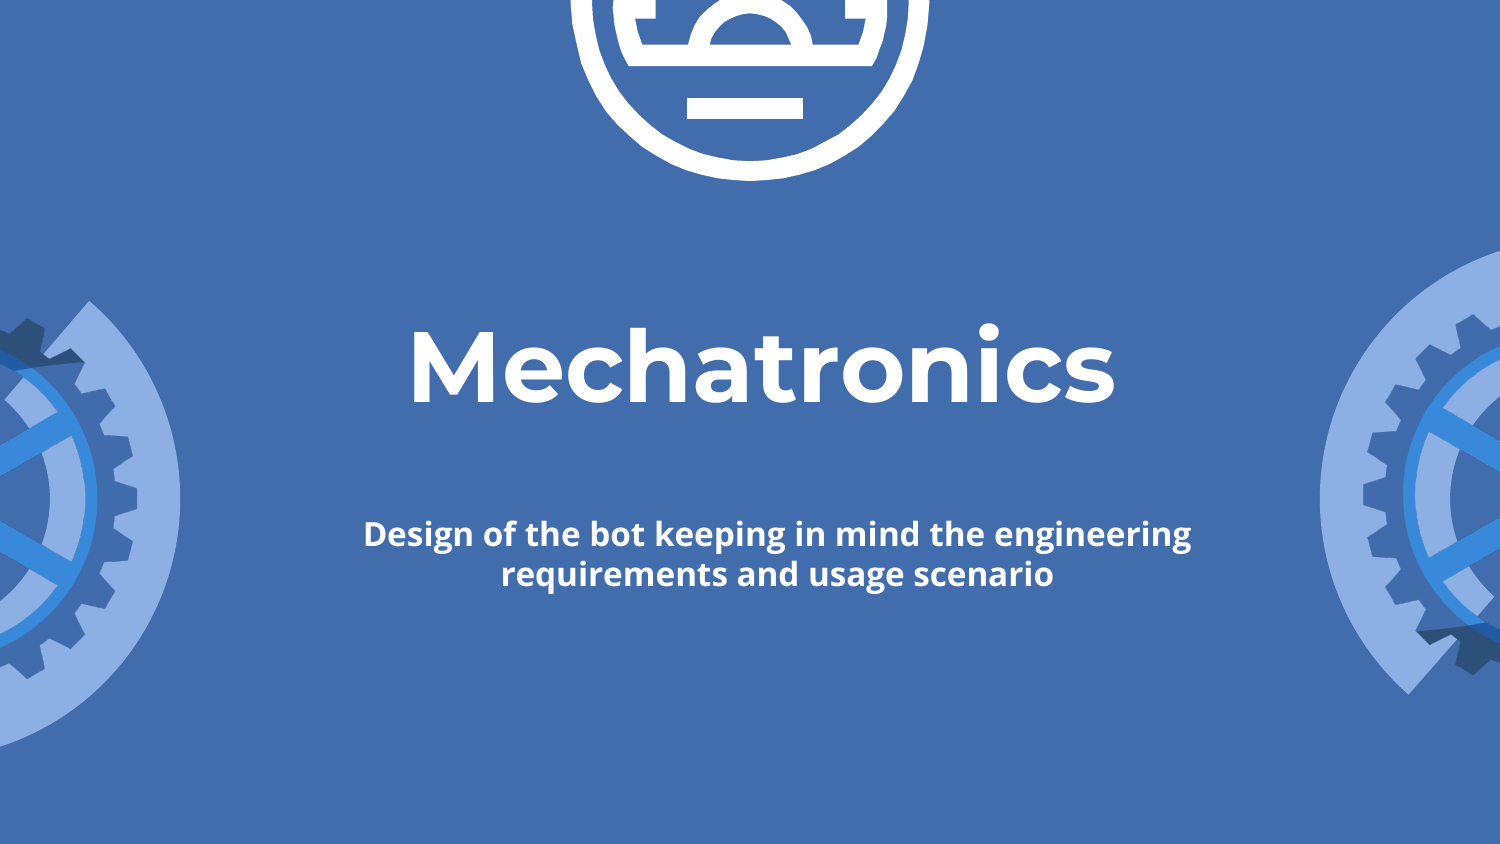

# Mechatronics
Design of the bot keeping in mind the engineering requirements and usage scenario